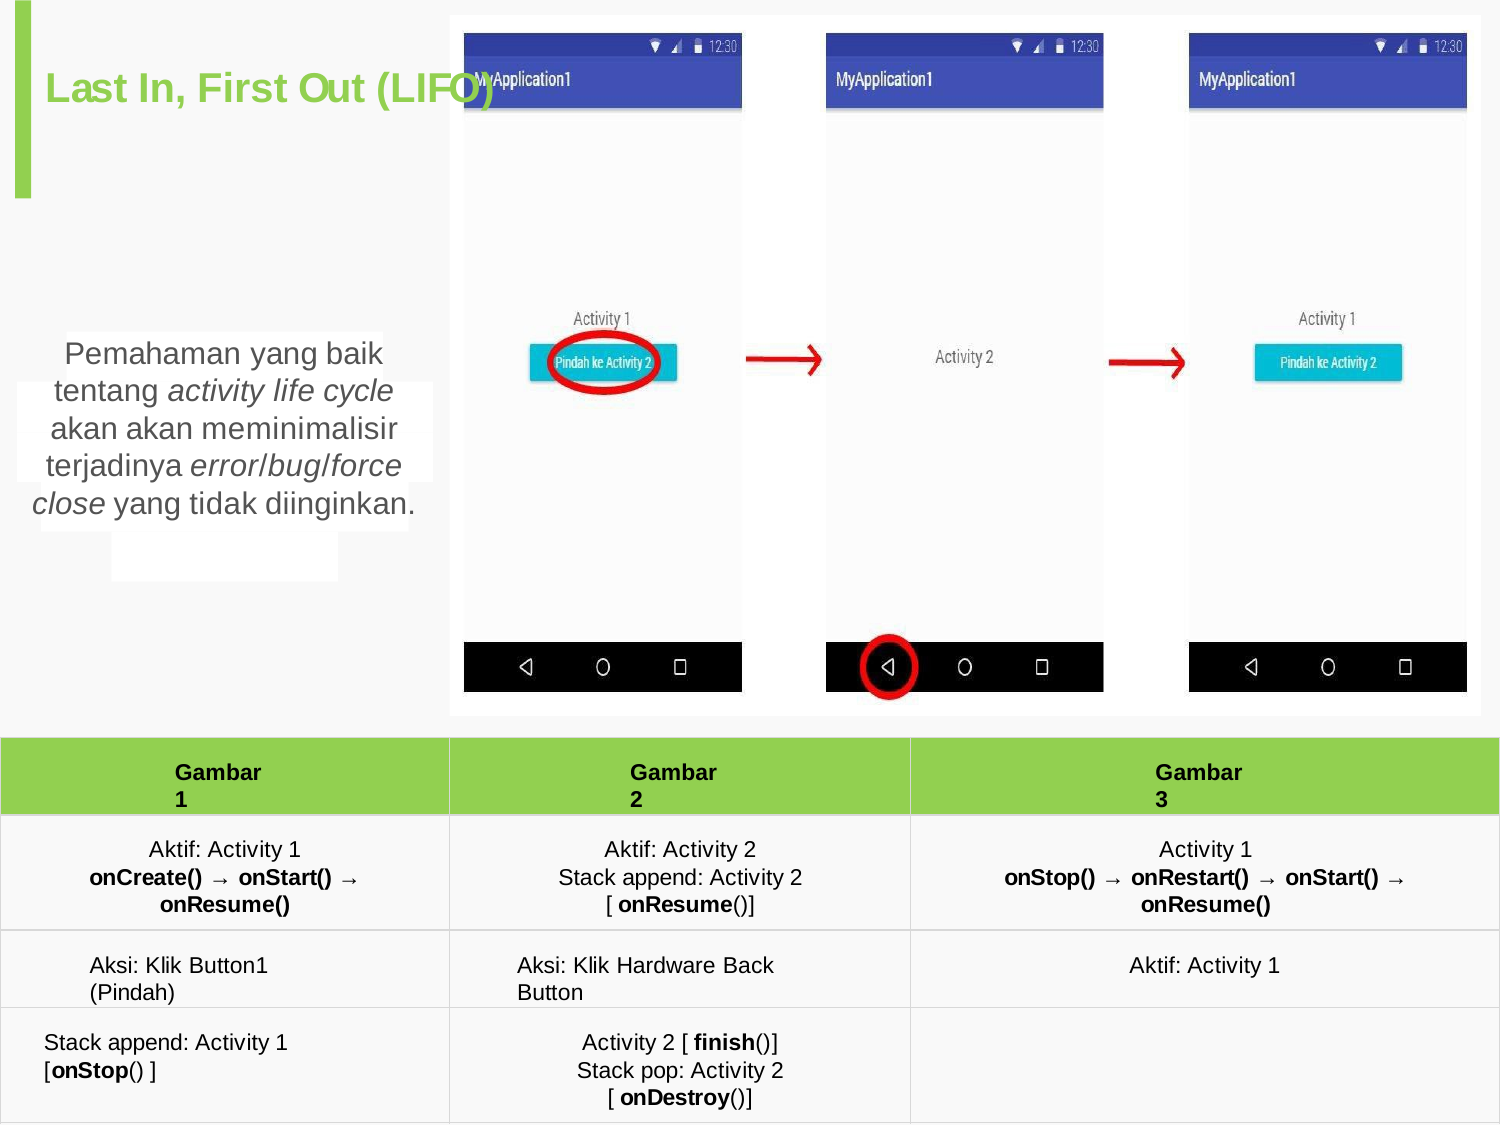

# Last In, First Out (LIFO)

Pemahaman yang baik tentang activity life cycle akan akan meminimalisir terjadinya error/bug/force close yang tidak diinginkan.

Gambar 1
Gambar 2
Gambar 3

Aktif: Activity 1
onCreate() → onStart() → onResume()
Aktif: Activity 2
Stack append: Activity 2 [ onResume()]
Activity 1
onStop() → onRestart() → onStart() → onResume()

Aksi: Klik Button1 (Pindah)
Aksi: Klik Hardware Back Button
Aktif: Activity 1

Activity 2 [ finish()]
Stack pop: Activity 2 [ onDestroy()]
Stack append: Activity 1 [onStop() ]